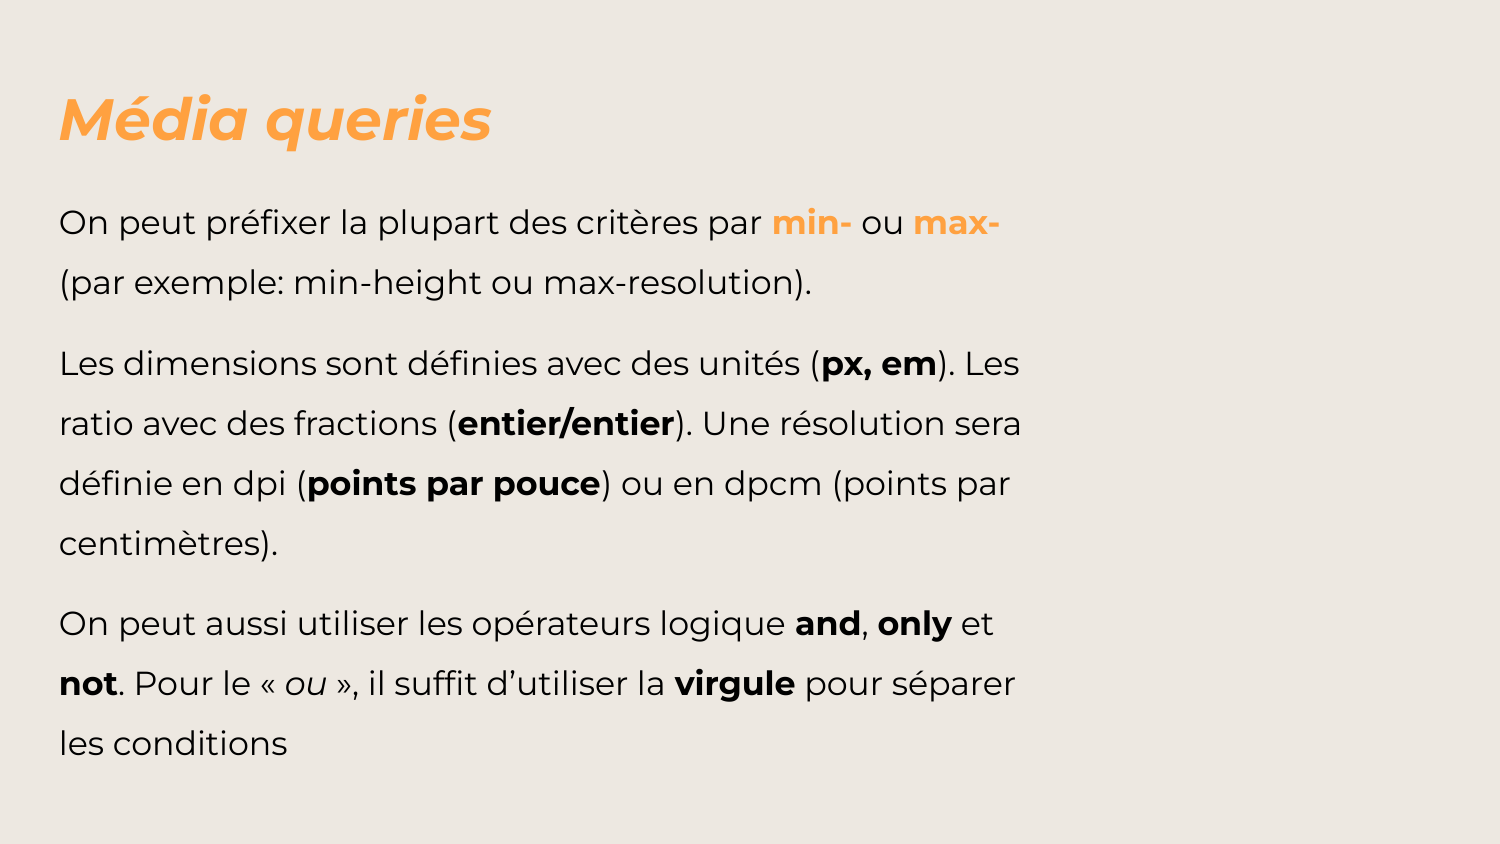

Média queries

On peut préfixer la plupart des critères par min- ou max- (par exemple: min-height ou max-resolution).
Les dimensions sont définies avec des unités (px, em). Les ratio avec des fractions (entier/entier). Une résolution sera définie en dpi (points par pouce) ou en dpcm (points par centimètres).
On peut aussi utiliser les opérateurs logique and, only et not. Pour le « ou », il suffit d’utiliser la virgule pour séparer les conditions